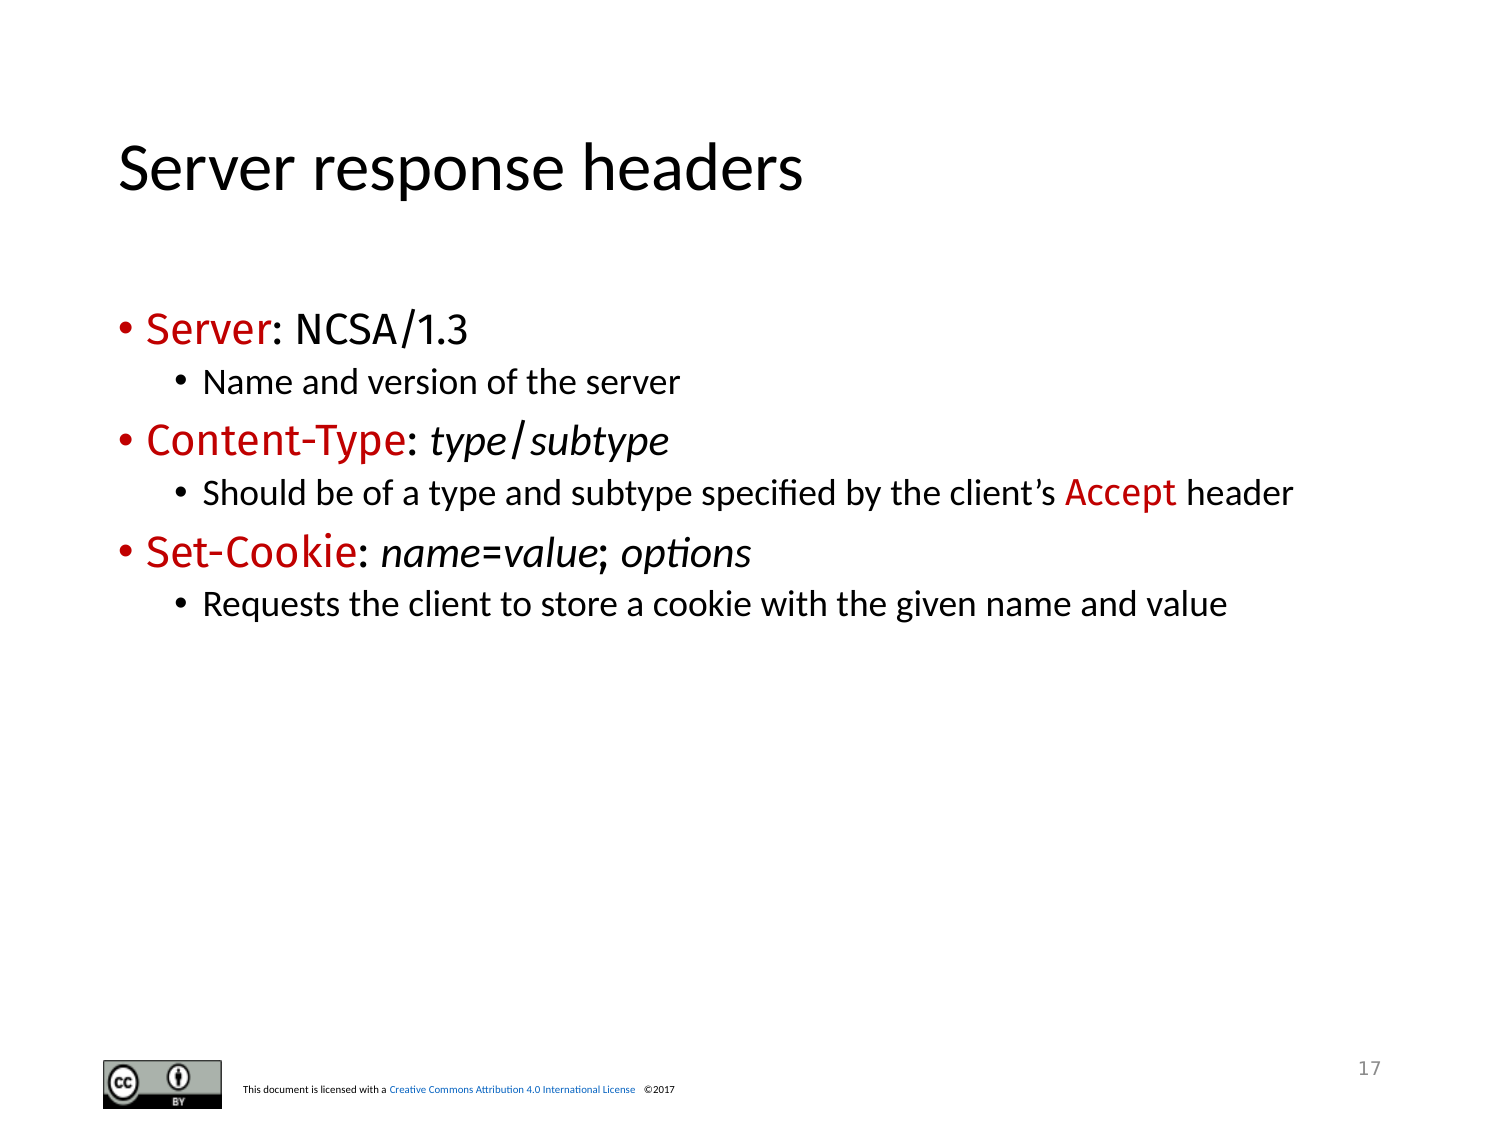

# Server response headers
Server: NCSA/1.3
Name and version of the server
Content-Type: type/subtype
Should be of a type and subtype specified by the client’s Accept header
Set-Cookie: name=value; options
Requests the client to store a cookie with the given name and value

17